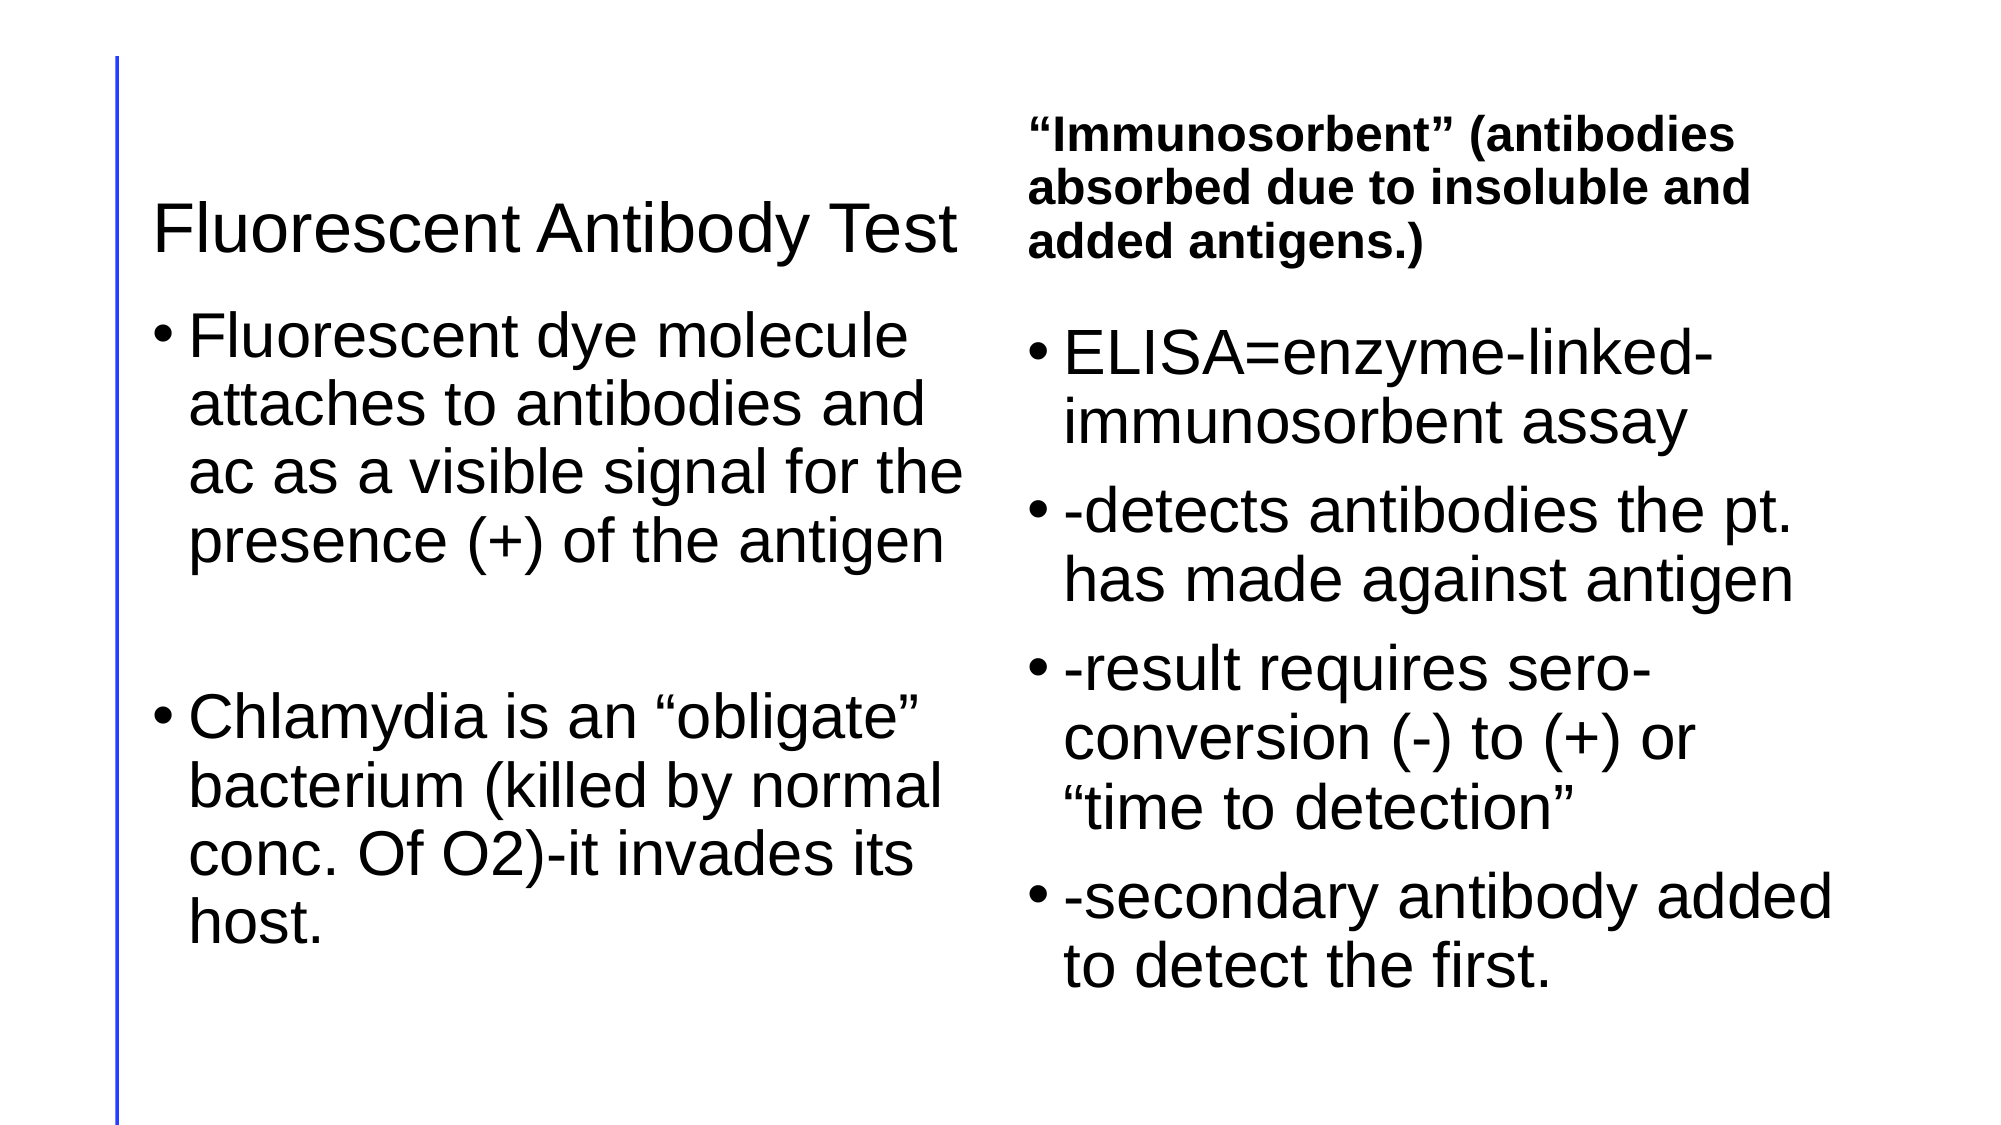

# the assumption is: If antigens generate antibodi the assumption is: If antigens generate antibodies, when w the assumption is: If antigens generate antibodies, when we find a particular antibody, the antigen must be present also. e find a particular antibody, the antigen must be present also. es, when we find a particular antibody, the antigen must be present also.
“Immunosorbent” (antibodies absorbed due to insoluble and added antigens.)
Fluorescent Antibody Test
Fluorescent dye molecule attaches to antibodies and ac as a visible signal for the presence (+) of the antigen

Chlamydia is an “obligate” bacterium (killed by normal conc. Of O2)-it invades its host.
ELISA=enzyme-linked-immunosorbent assay
-detects antibodies the pt. has made against antigen
-result requires sero-conversion (-) to (+) or “time to detection”
-secondary antibody added to detect the first.